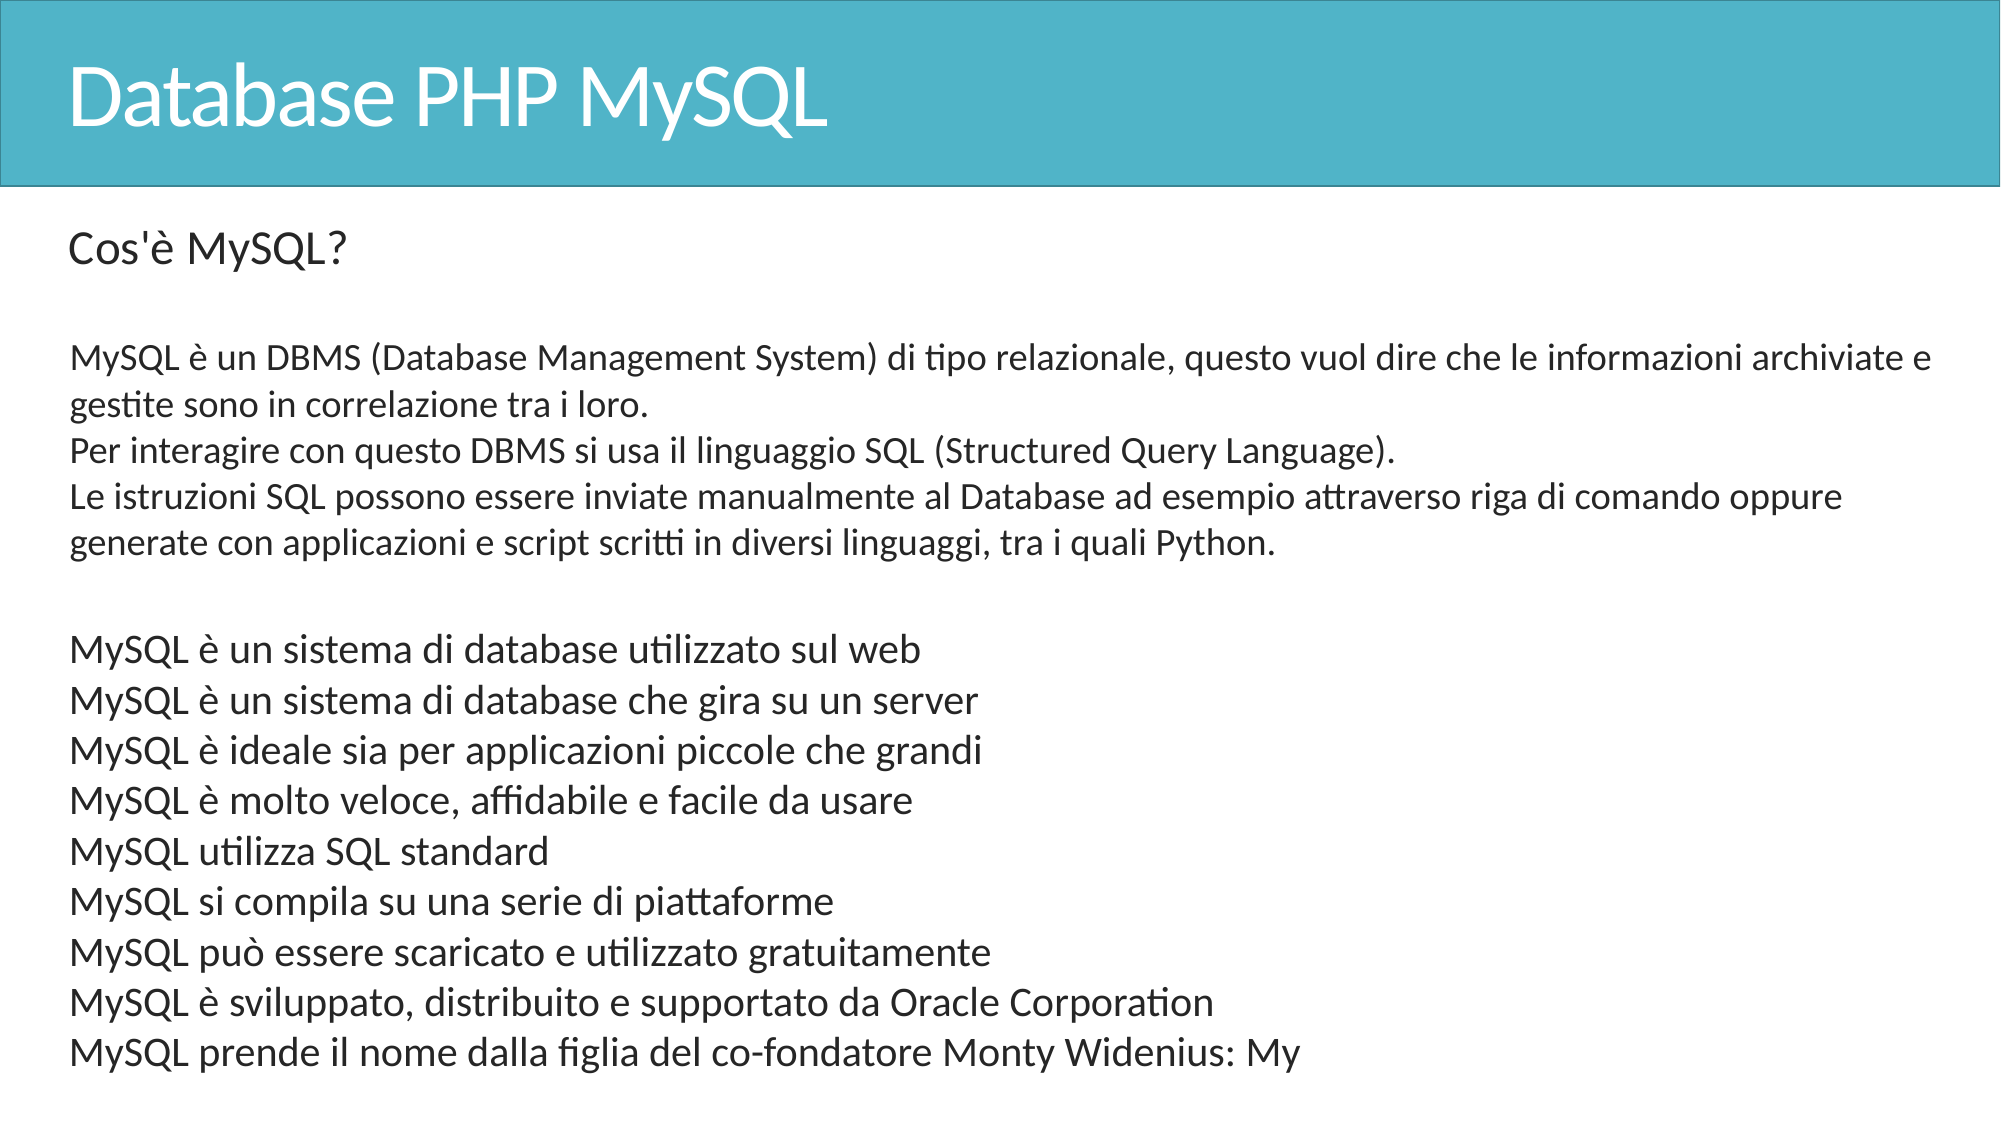

# Database PHP MySQL
Cos'è MySQL?

MySQL è un DBMS (Database Management System) di tipo relazionale, questo vuol dire che le informazioni archiviate e gestite sono in correlazione tra i loro.
Per interagire con questo DBMS si usa il linguaggio SQL (Structured Query Language).
Le istruzioni SQL possono essere inviate manualmente al Database ad esempio attraverso riga di comando oppure generate con applicazioni e script scritti in diversi linguaggi, tra i quali Python.

MySQL è un sistema di database utilizzato sul web
MySQL è un sistema di database che gira su un server
MySQL è ideale sia per applicazioni piccole che grandi
MySQL è molto veloce, affidabile e facile da usare
MySQL utilizza SQL standard
MySQL si compila su una serie di piattaforme
MySQL può essere scaricato e utilizzato gratuitamente
MySQL è sviluppato, distribuito e supportato da Oracle Corporation
MySQL prende il nome dalla figlia del co-fondatore Monty Widenius: My